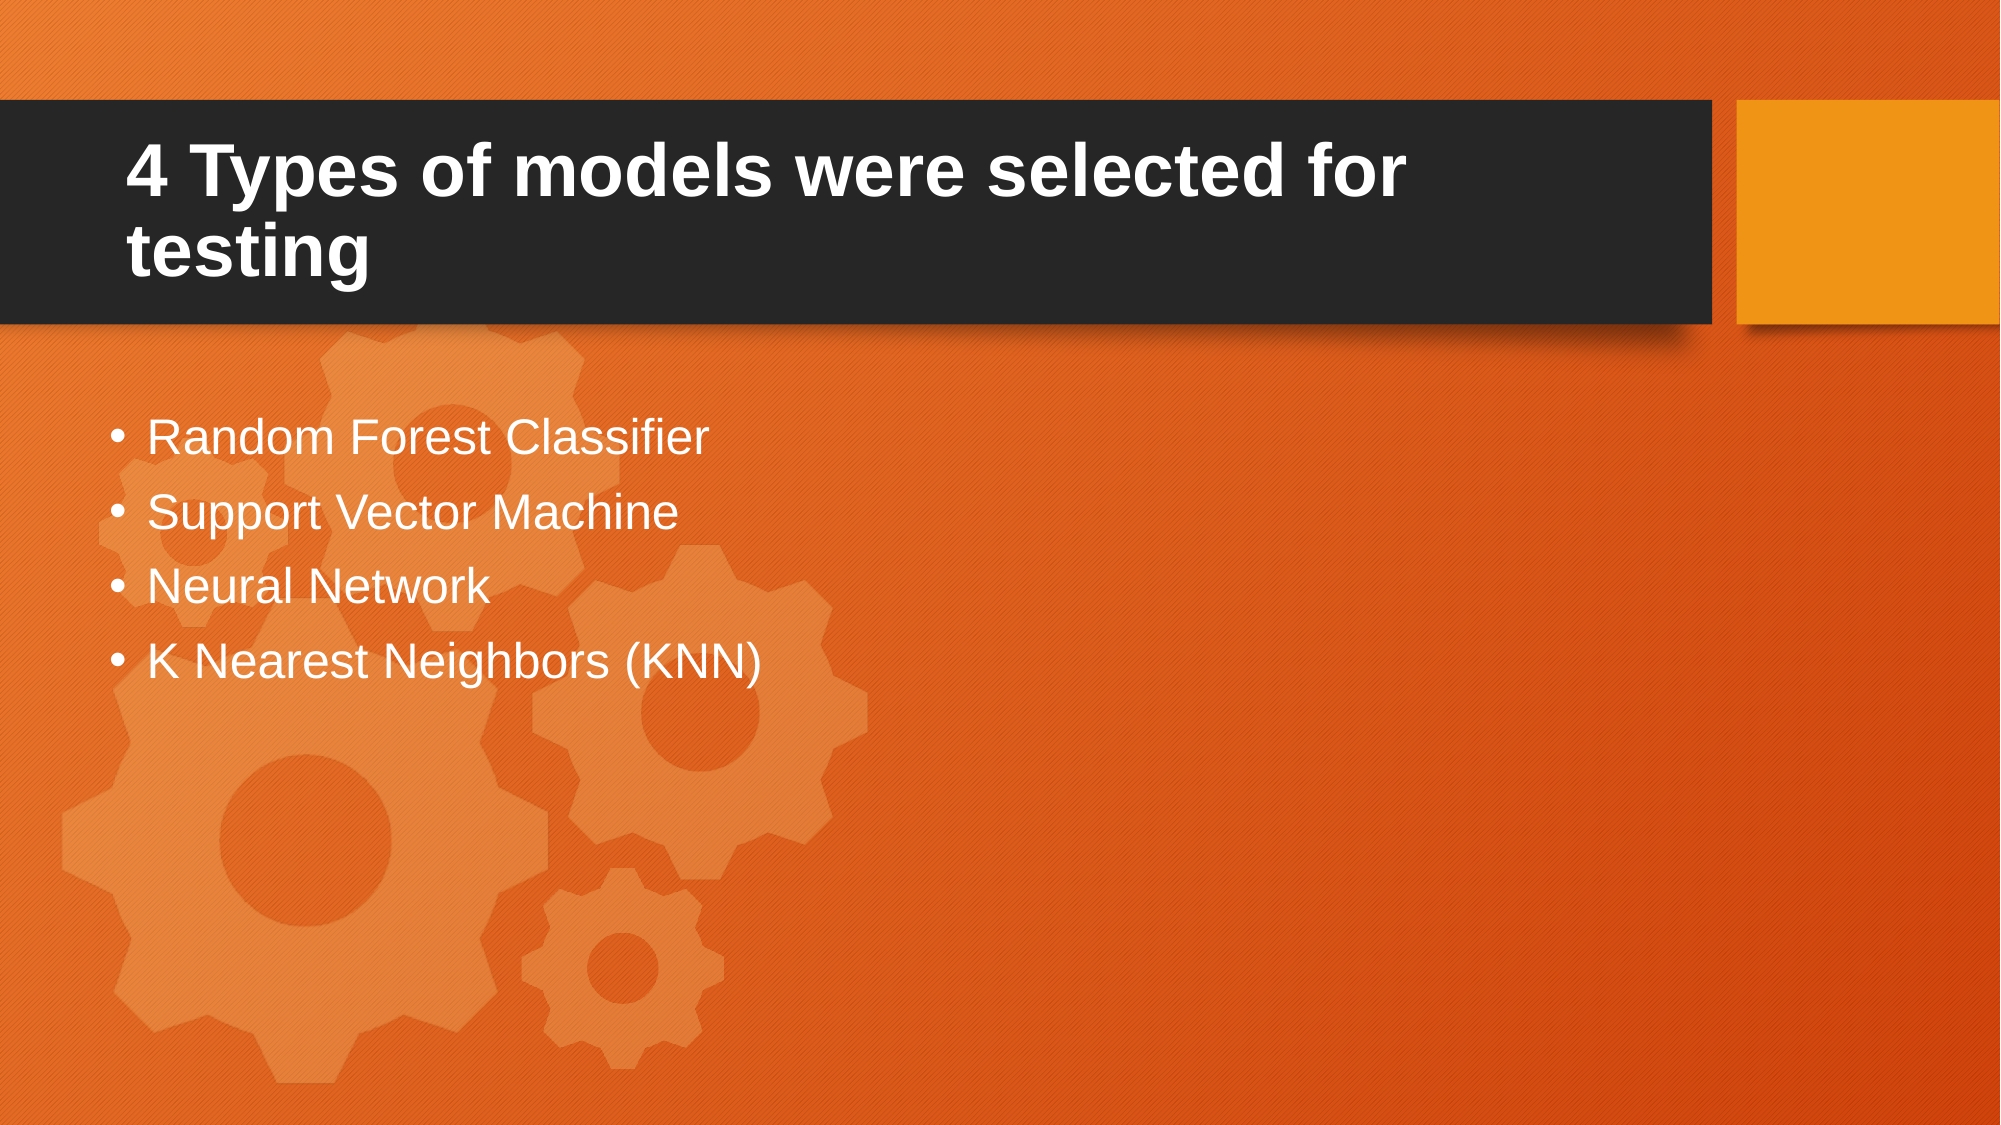

# 4 Types of models were selected for testing
Random Forest Classifier
Support Vector Machine
Neural Network
K Nearest Neighbors (KNN)